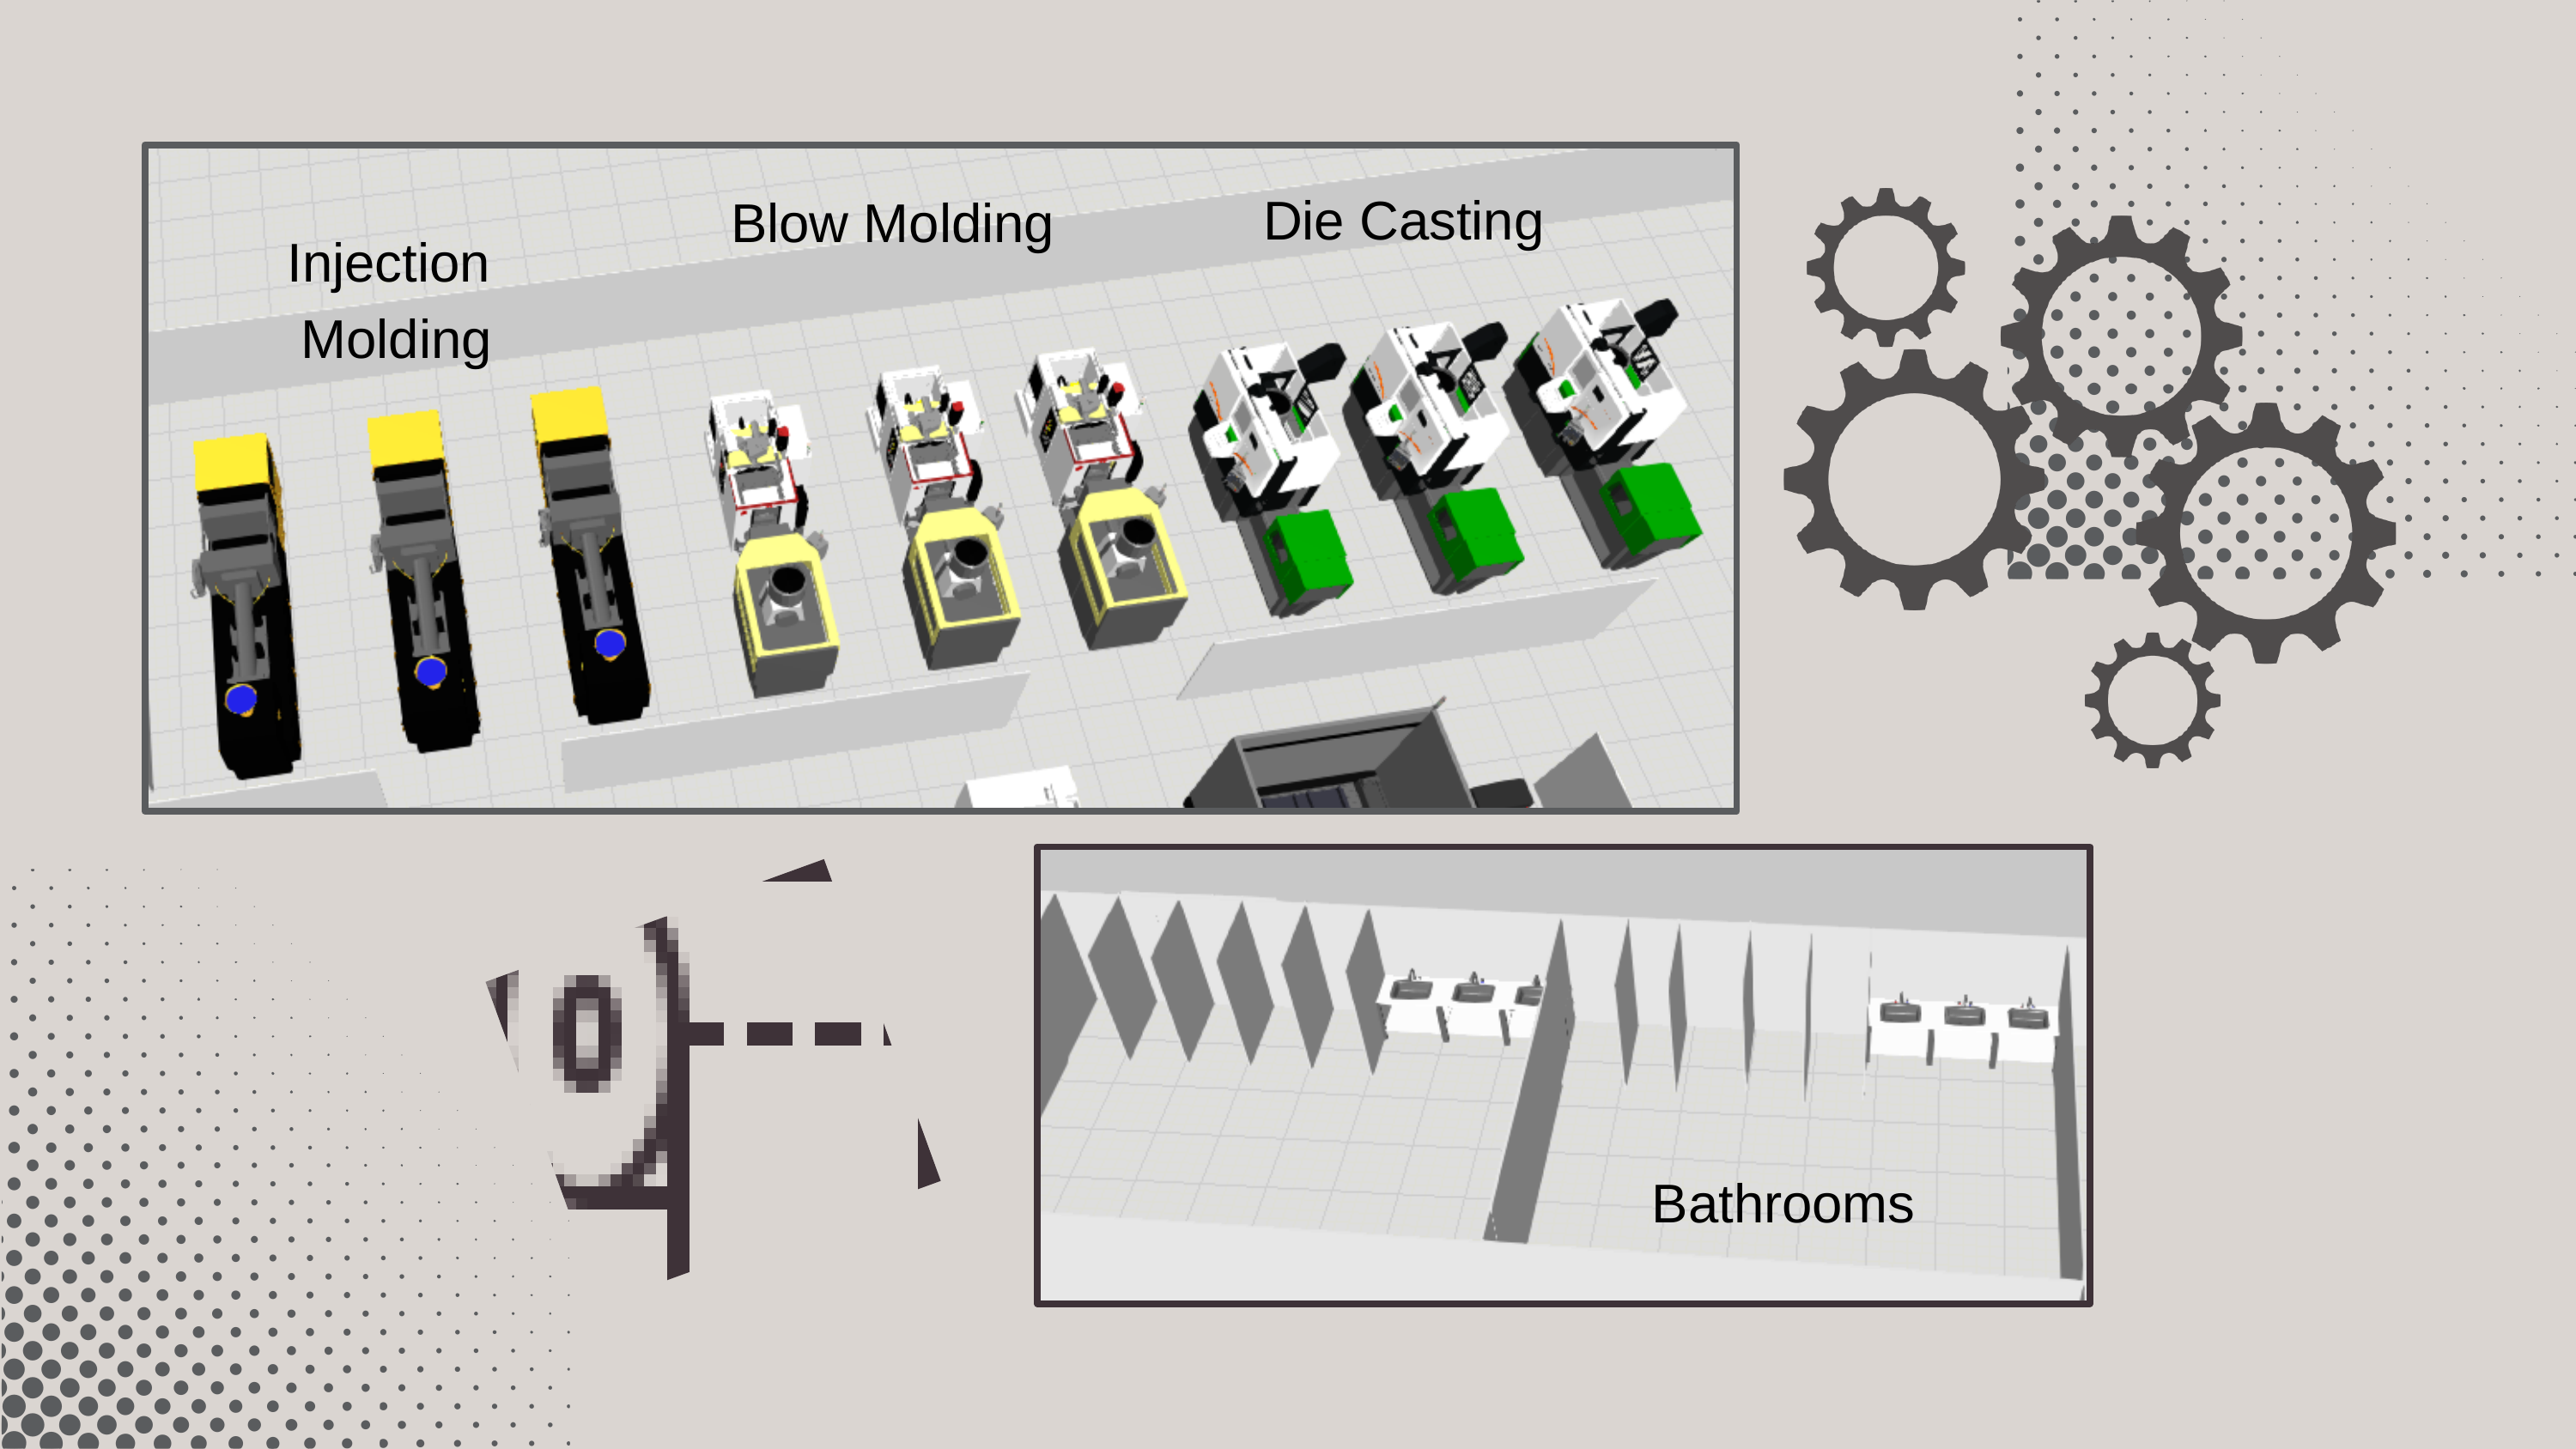

Die Casting
Blow Molding

Injection
Molding

Bathrooms